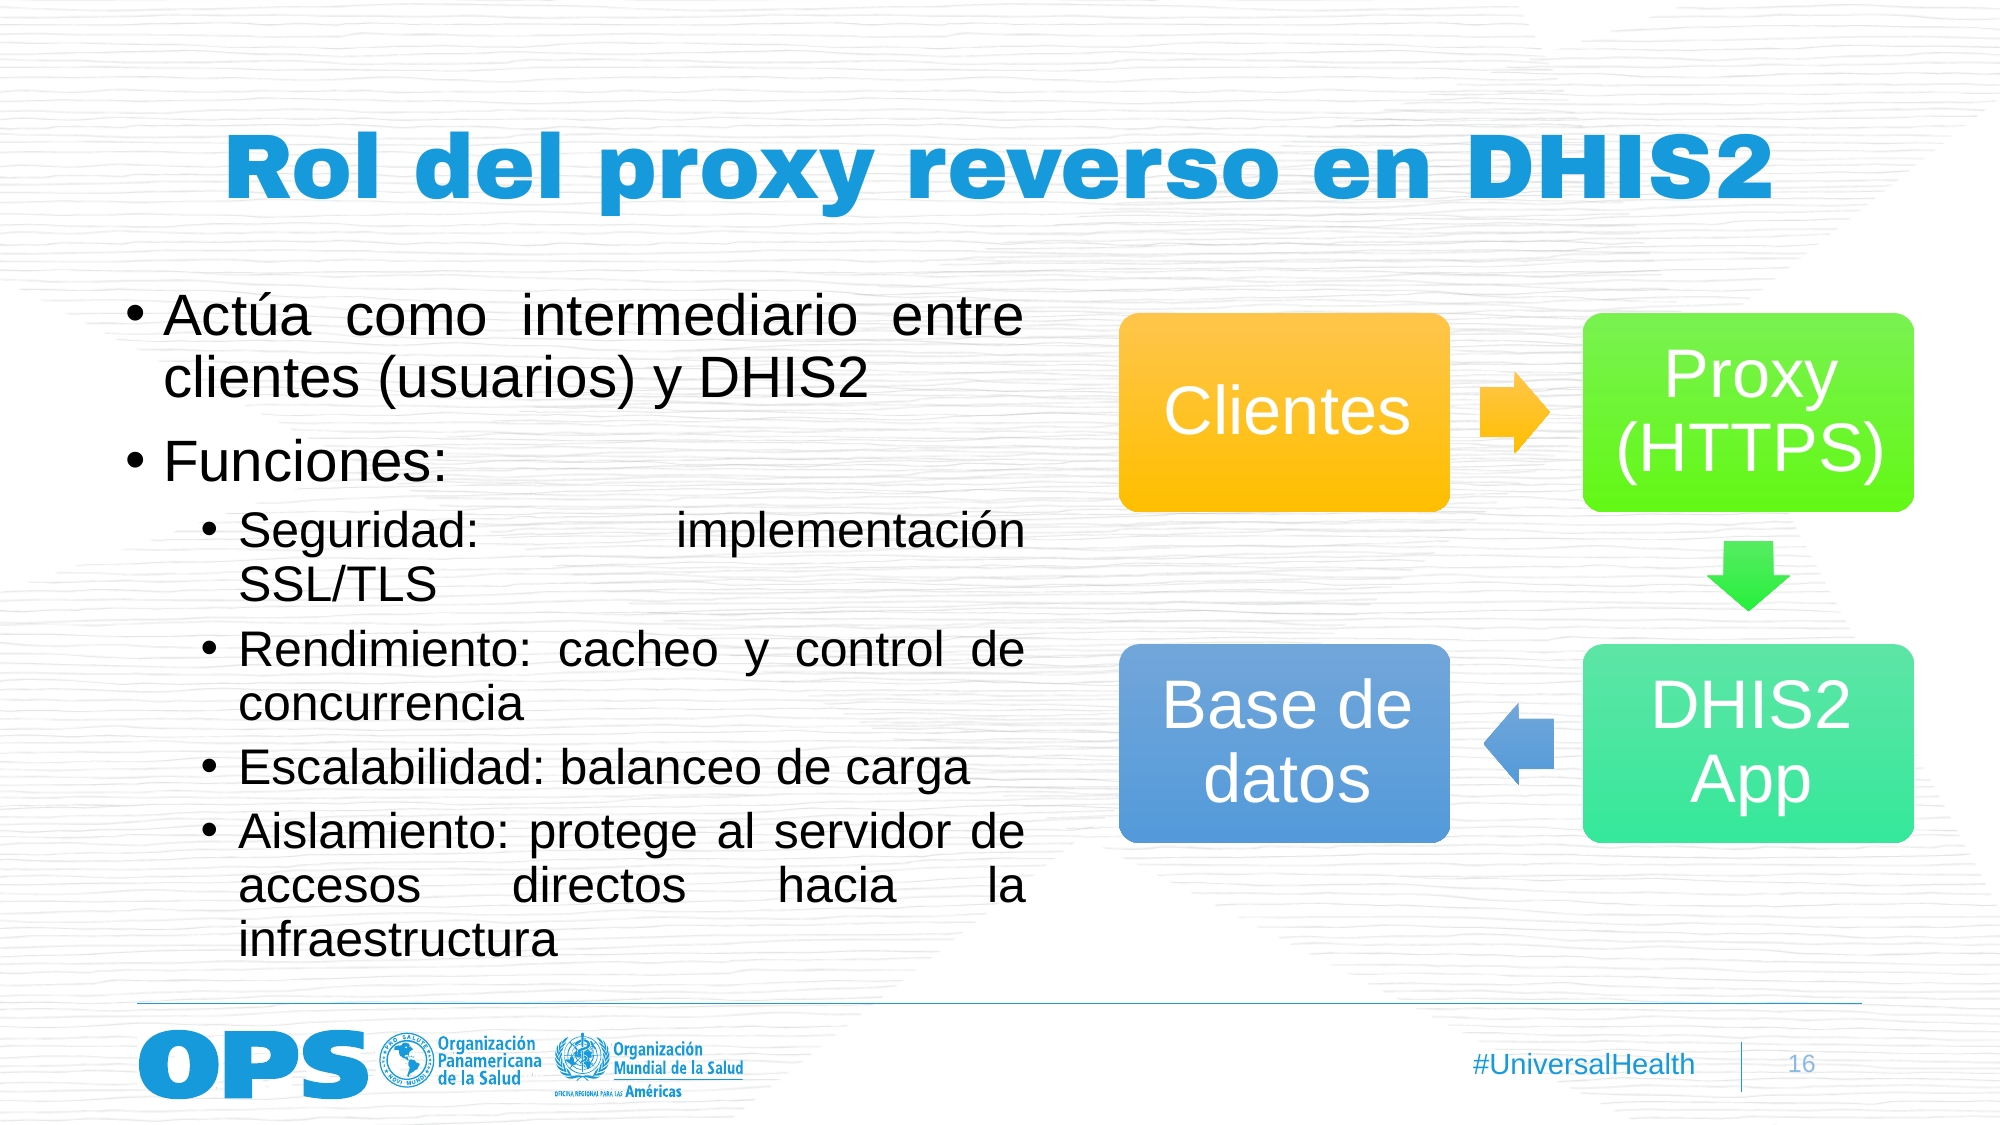

# Rol del proxy reverso en DHIS2
Actúa como intermediario entre clientes (usuarios) y DHIS2
Funciones:
Seguridad: implementación SSL/TLS
Rendimiento: cacheo y control de concurrencia
Escalabilidad: balanceo de carga
Aislamiento: protege al servidor de accesos directos hacia la infraestructura
Clientes

Proxy (HTTPS)

DHIS2 App

Base de datos
16